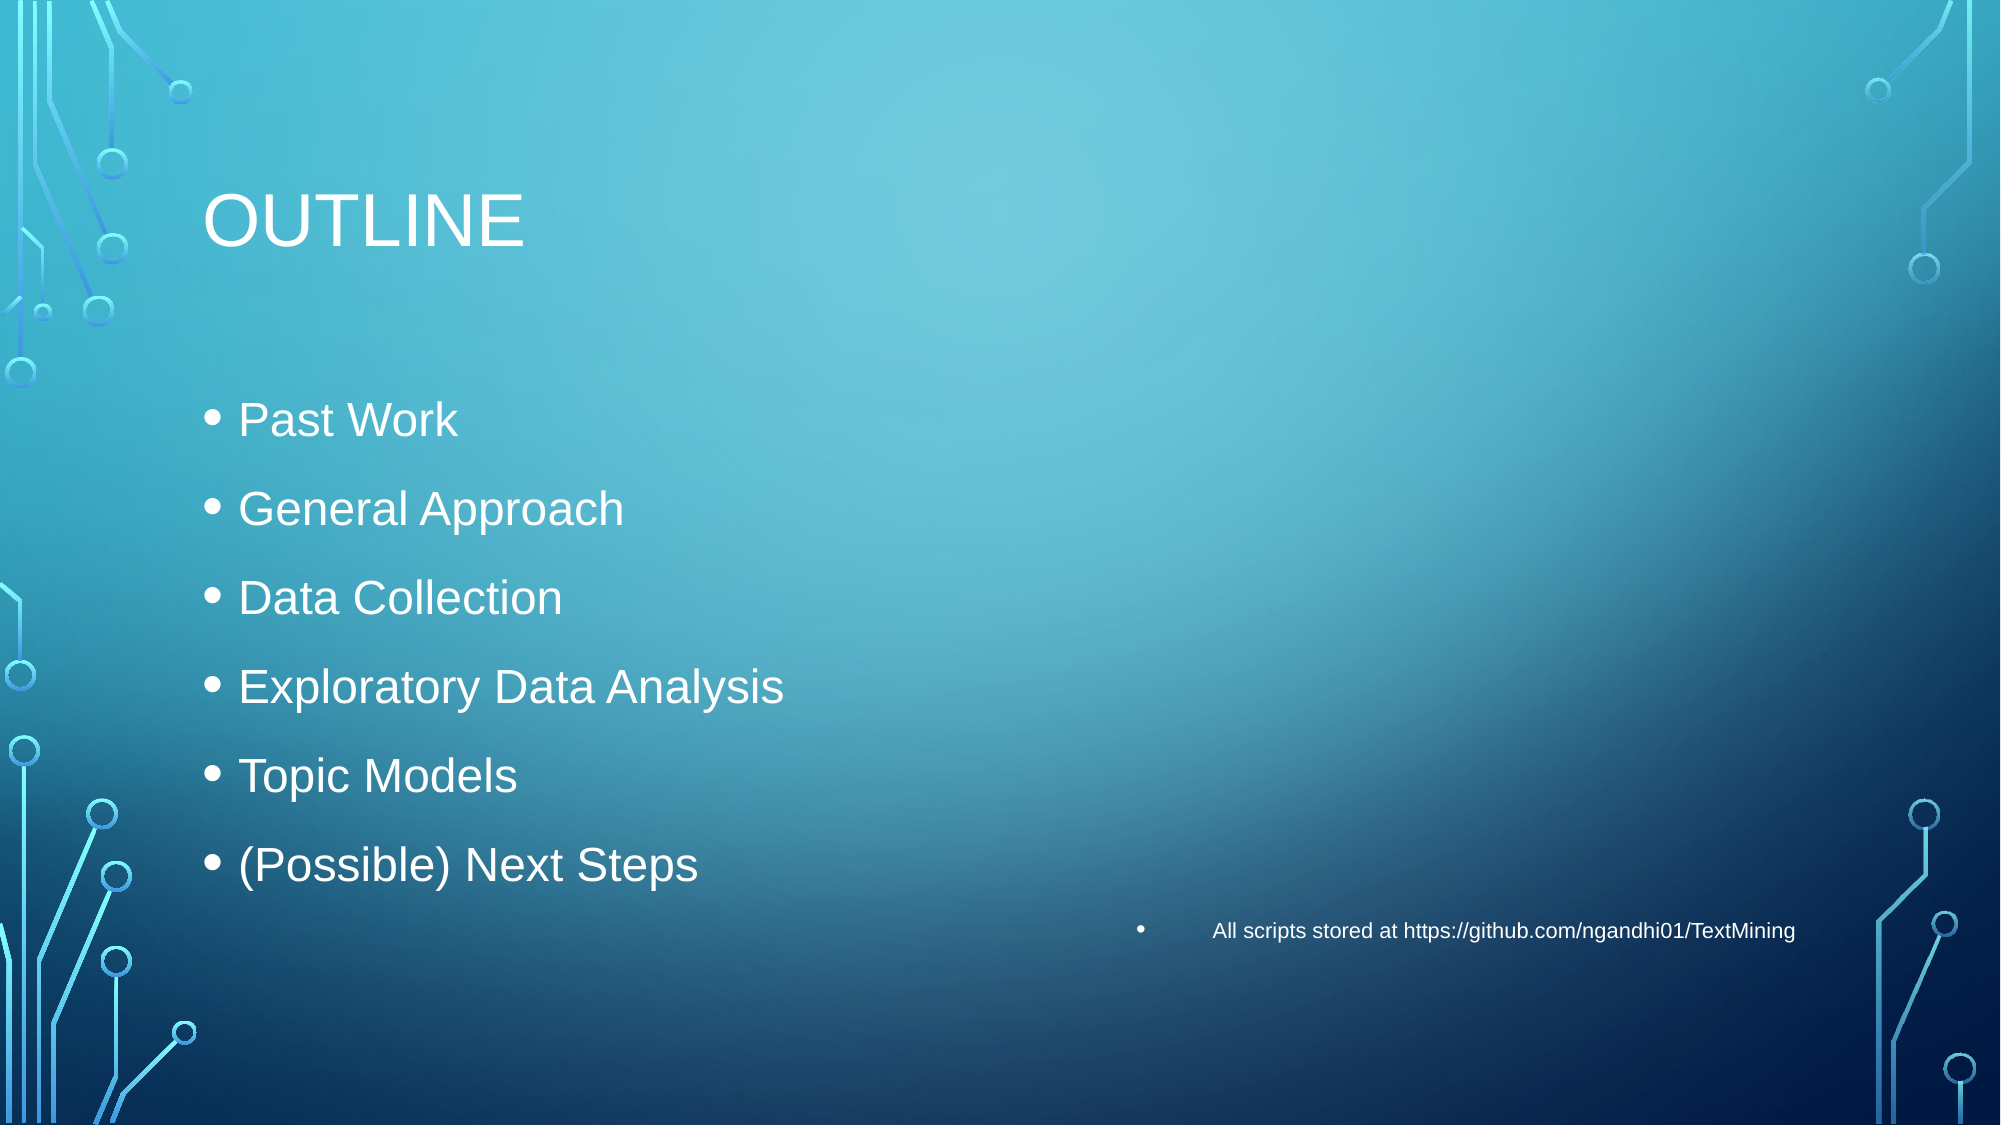

# Outline
Past Work
General Approach
Data Collection
Exploratory Data Analysis
Topic Models
(Possible) Next Steps
All scripts stored at https://github.com/ngandhi01/TextMining